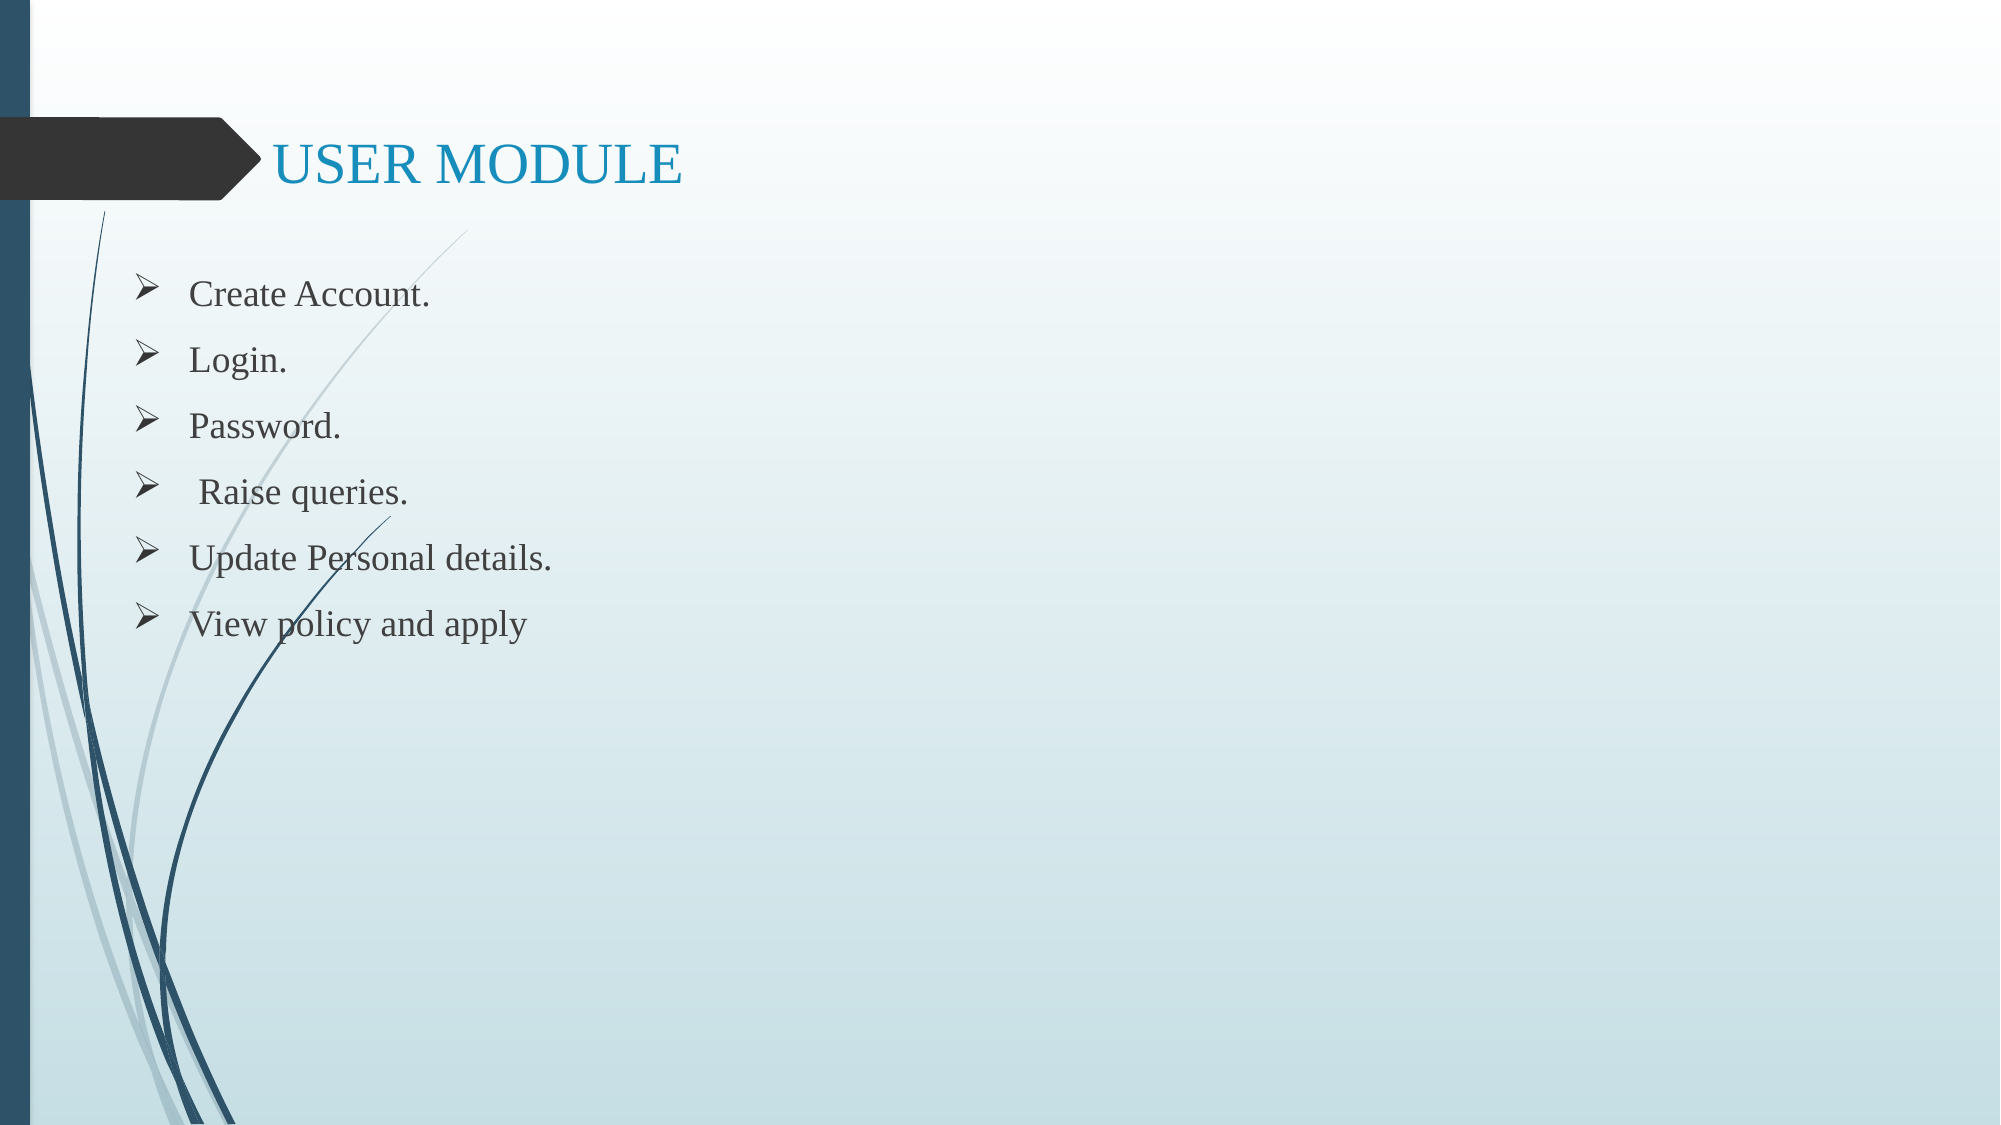

# USER MODULE
Create Account.
Login.
Password.
 Raise queries.
Update Personal details.
View policy and apply